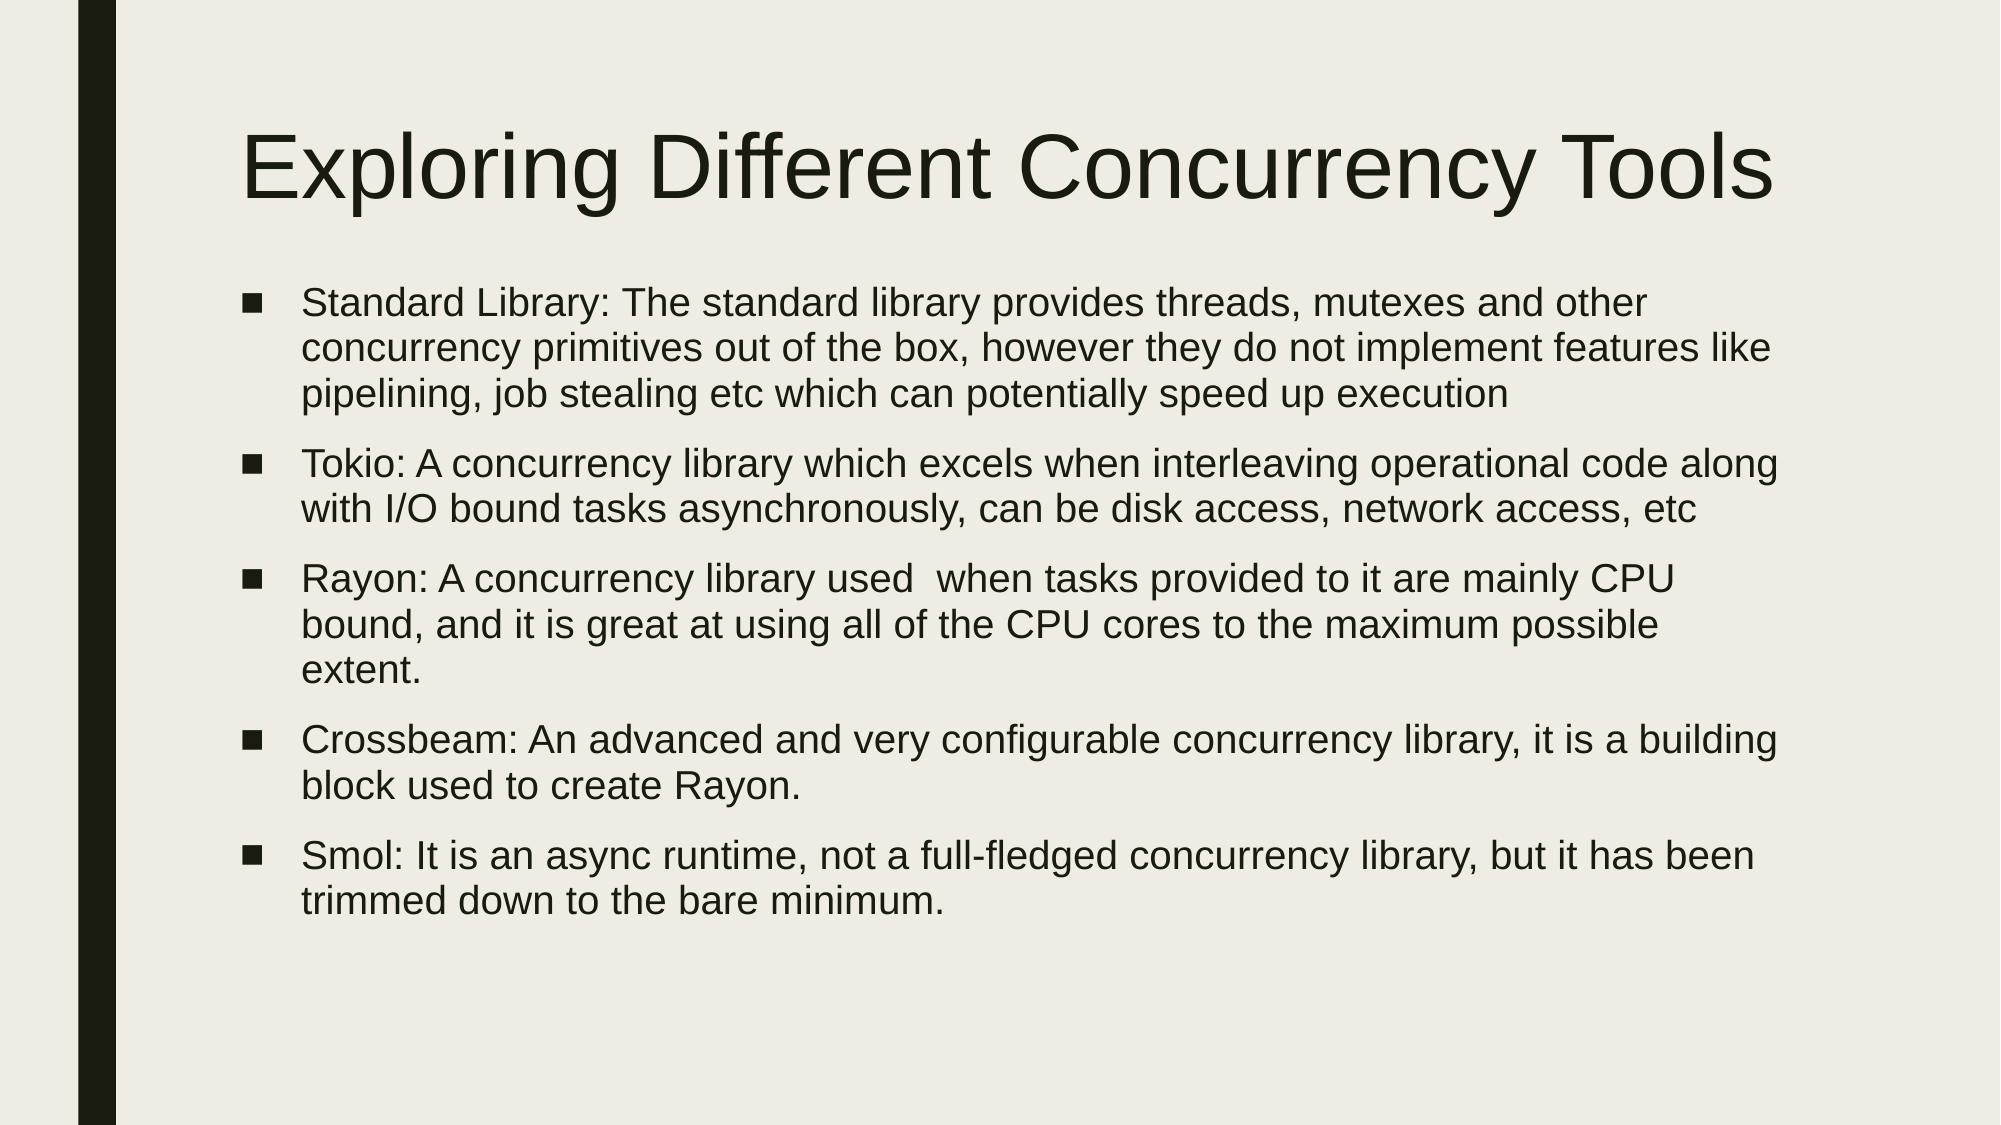

# Exploring Different Concurrency Tools
Standard Library: The standard library provides threads, mutexes and other concurrency primitives out of the box, however they do not implement features like pipelining, job stealing etc which can potentially speed up execution
Tokio: A concurrency library which excels when interleaving operational code along with I/O bound tasks asynchronously, can be disk access, network access, etc
Rayon: A concurrency library used  when tasks provided to it are mainly CPU bound, and it is great at using all of the CPU cores to the maximum possible extent.
Crossbeam: An advanced and very configurable concurrency library, it is a building block used to create Rayon.
Smol: It is an async runtime, not a full-fledged concurrency library, but it has been trimmed down to the bare minimum.